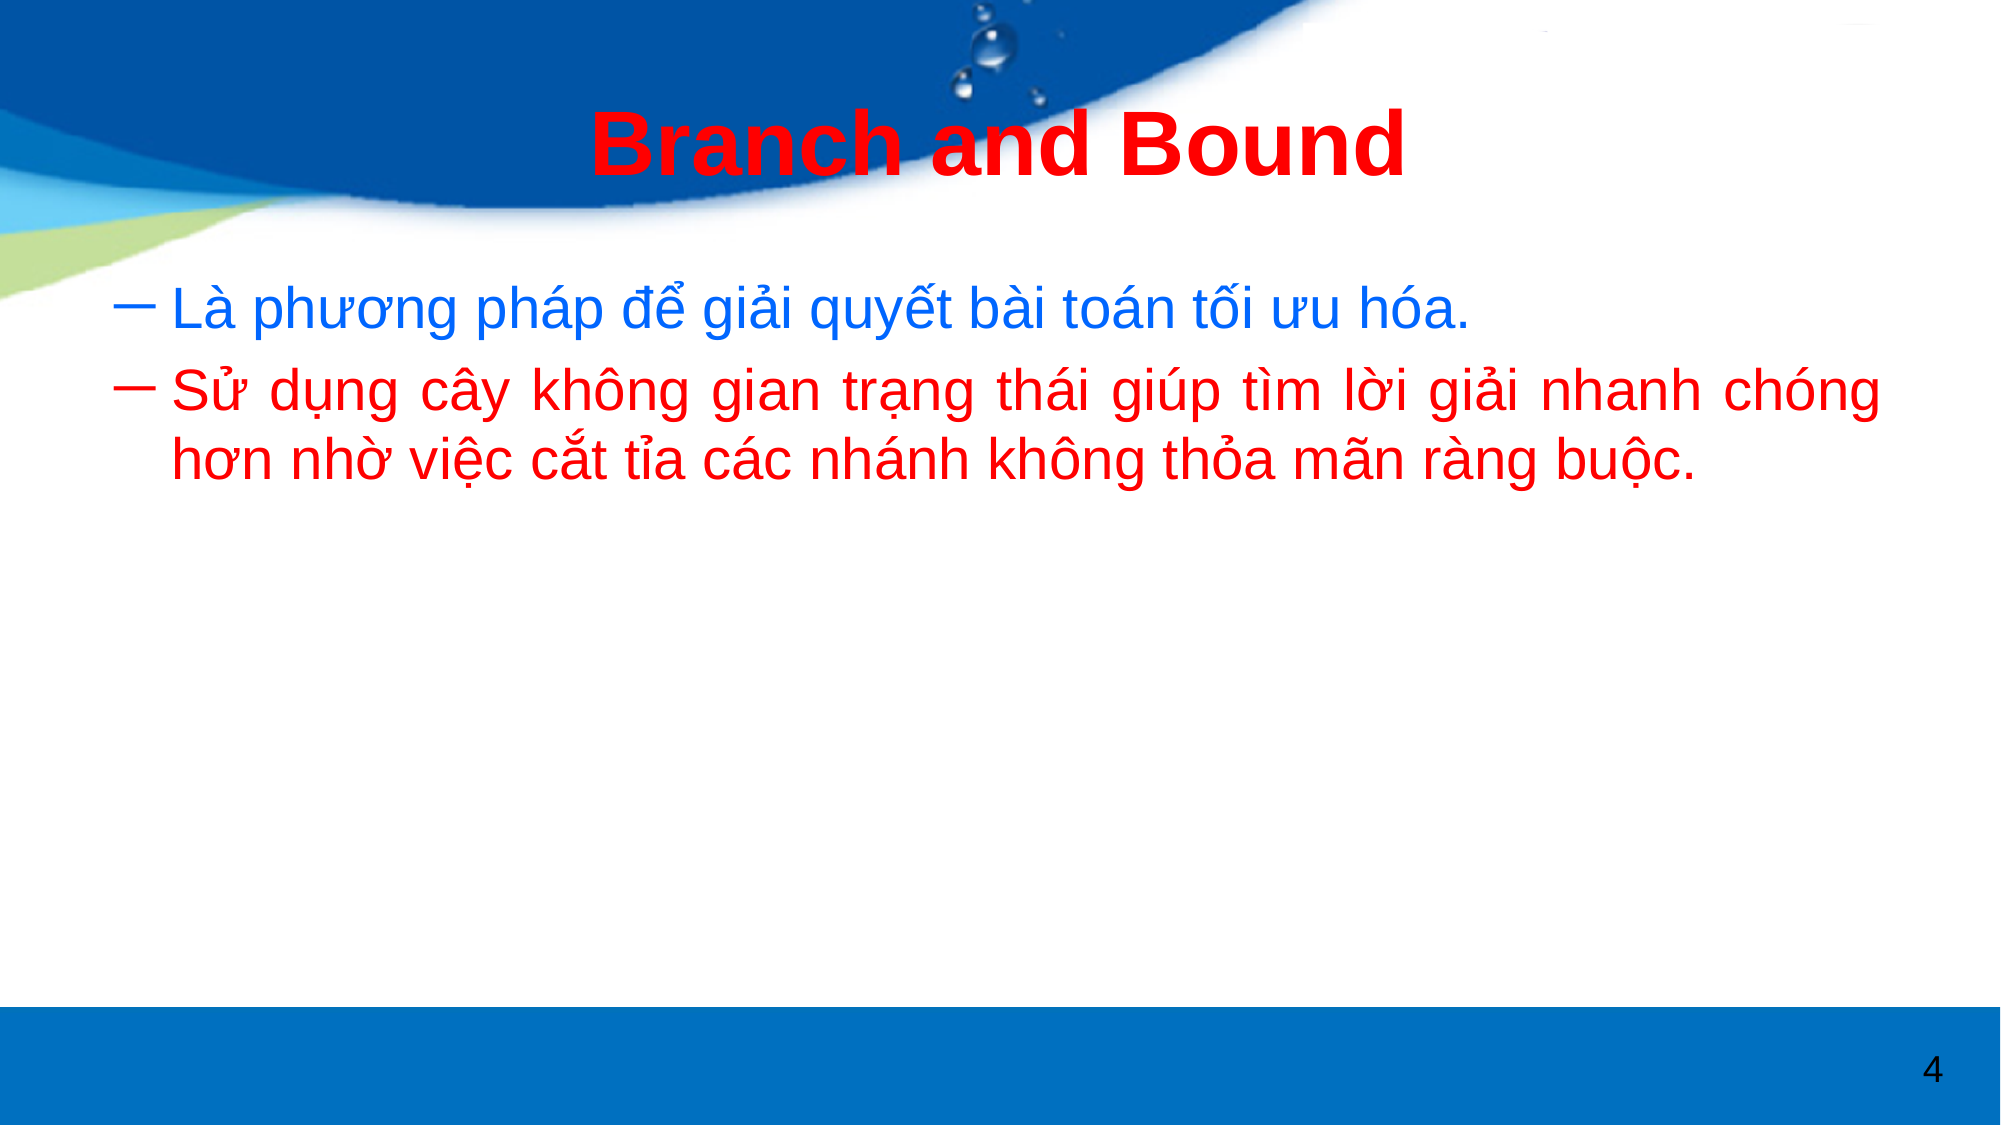

# Branch and Bound
Là phương pháp để giải quyết bài toán tối ưu hóa.
Sử dụng cây không gian trạng thái giúp tìm lời giải nhanh chóng hơn nhờ việc cắt tỉa các nhánh không thỏa mãn ràng buộc.